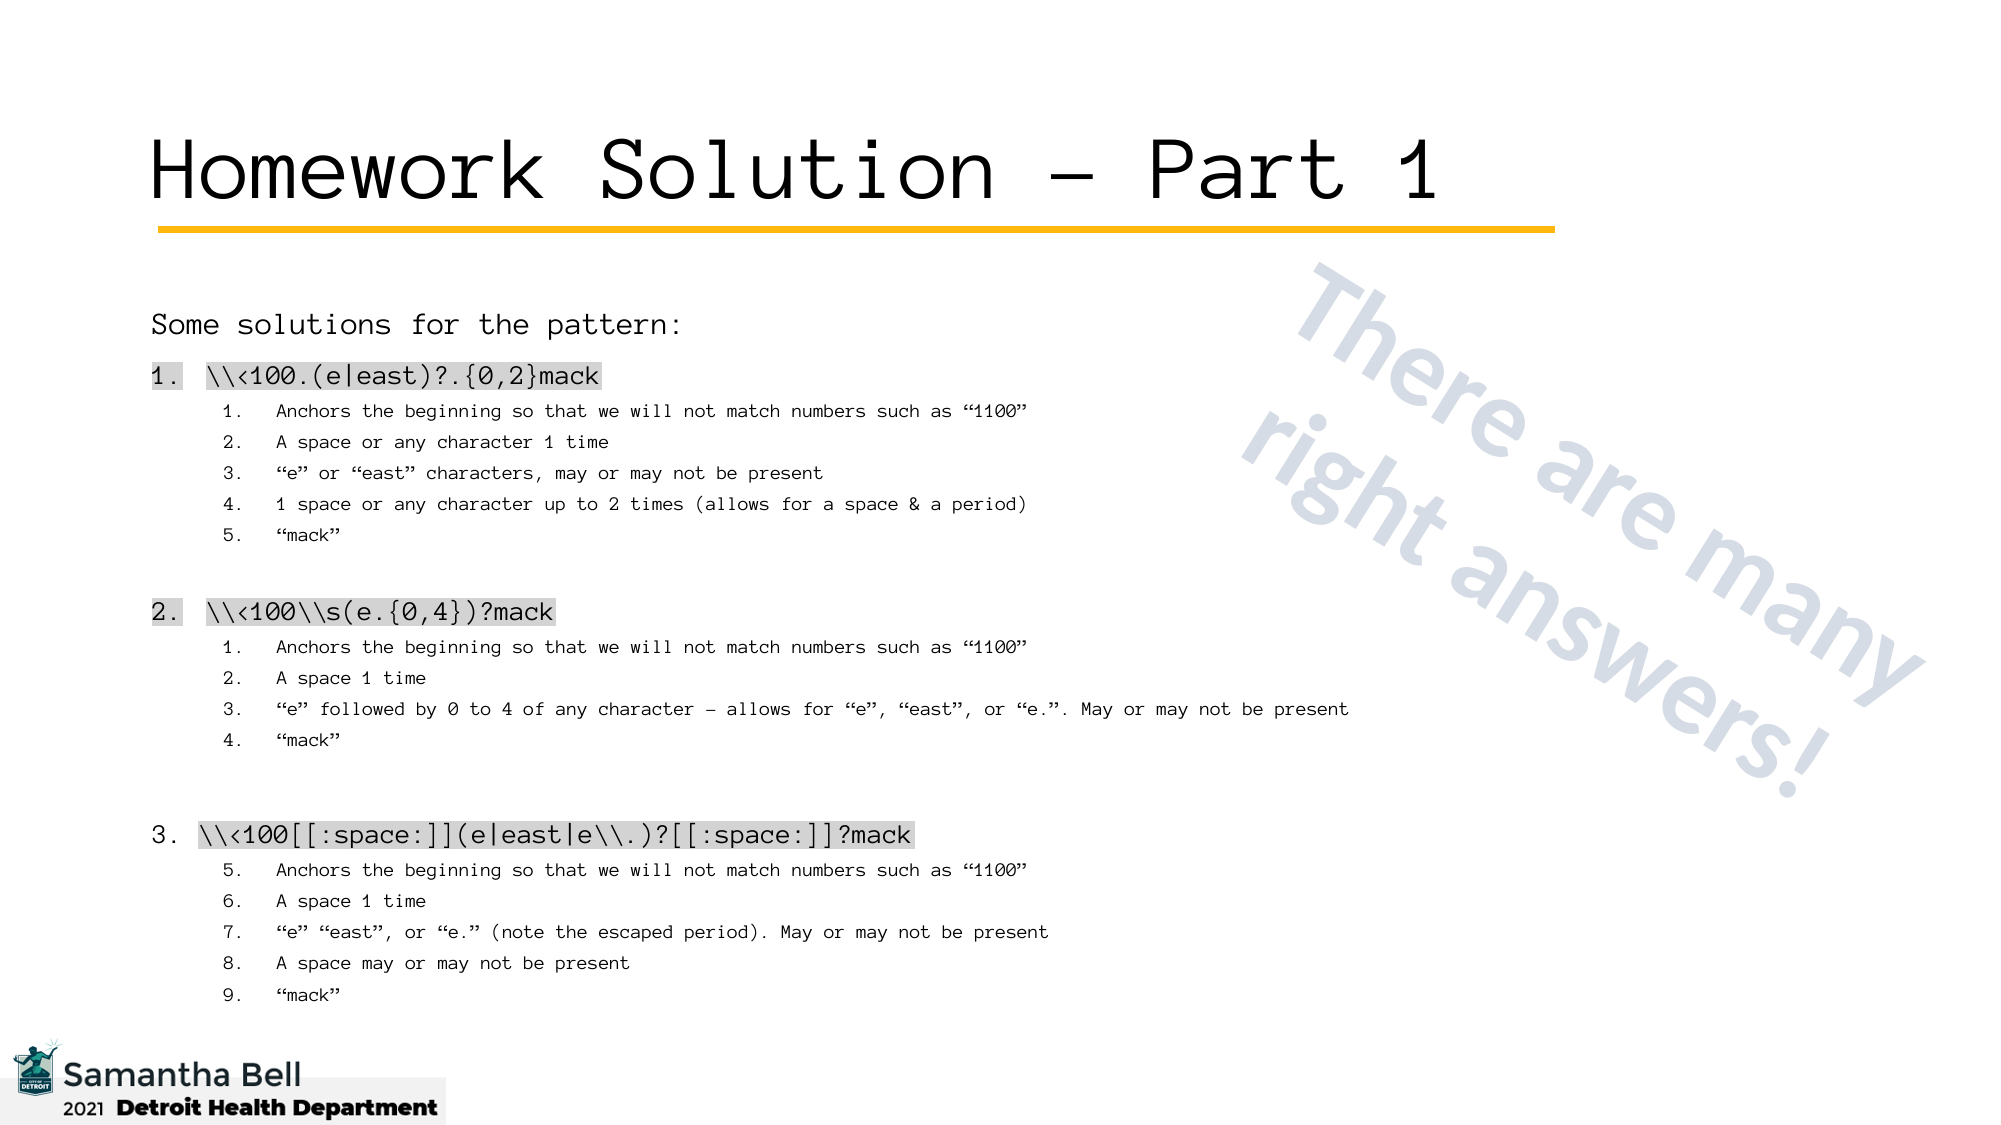

# Homework Solution – Part 1
Some solutions for the pattern:
\\<100.(e|east)?.{0,2}mack
Anchors the beginning so that we will not match numbers such as “1100”
A space or any character 1 time
“e” or “east” characters, may or may not be present
1 space or any character up to 2 times (allows for a space & a period)
“mack”

\\<100\\s(e.{0,4})?mack
Anchors the beginning so that we will not match numbers such as “1100”
A space 1 time
“e” followed by 0 to 4 of any character – allows for “e”, “east”, or “e.”. May or may not be present
“mack”

3. \\<100[[:space:]](e|east|e\\.)?[[:space:]]?mack
Anchors the beginning so that we will not match numbers such as “1100”
A space 1 time
“e” “east”, or “e.” (note the escaped period). May or may not be present
A space may or may not be present
“mack”

There are many right answers!